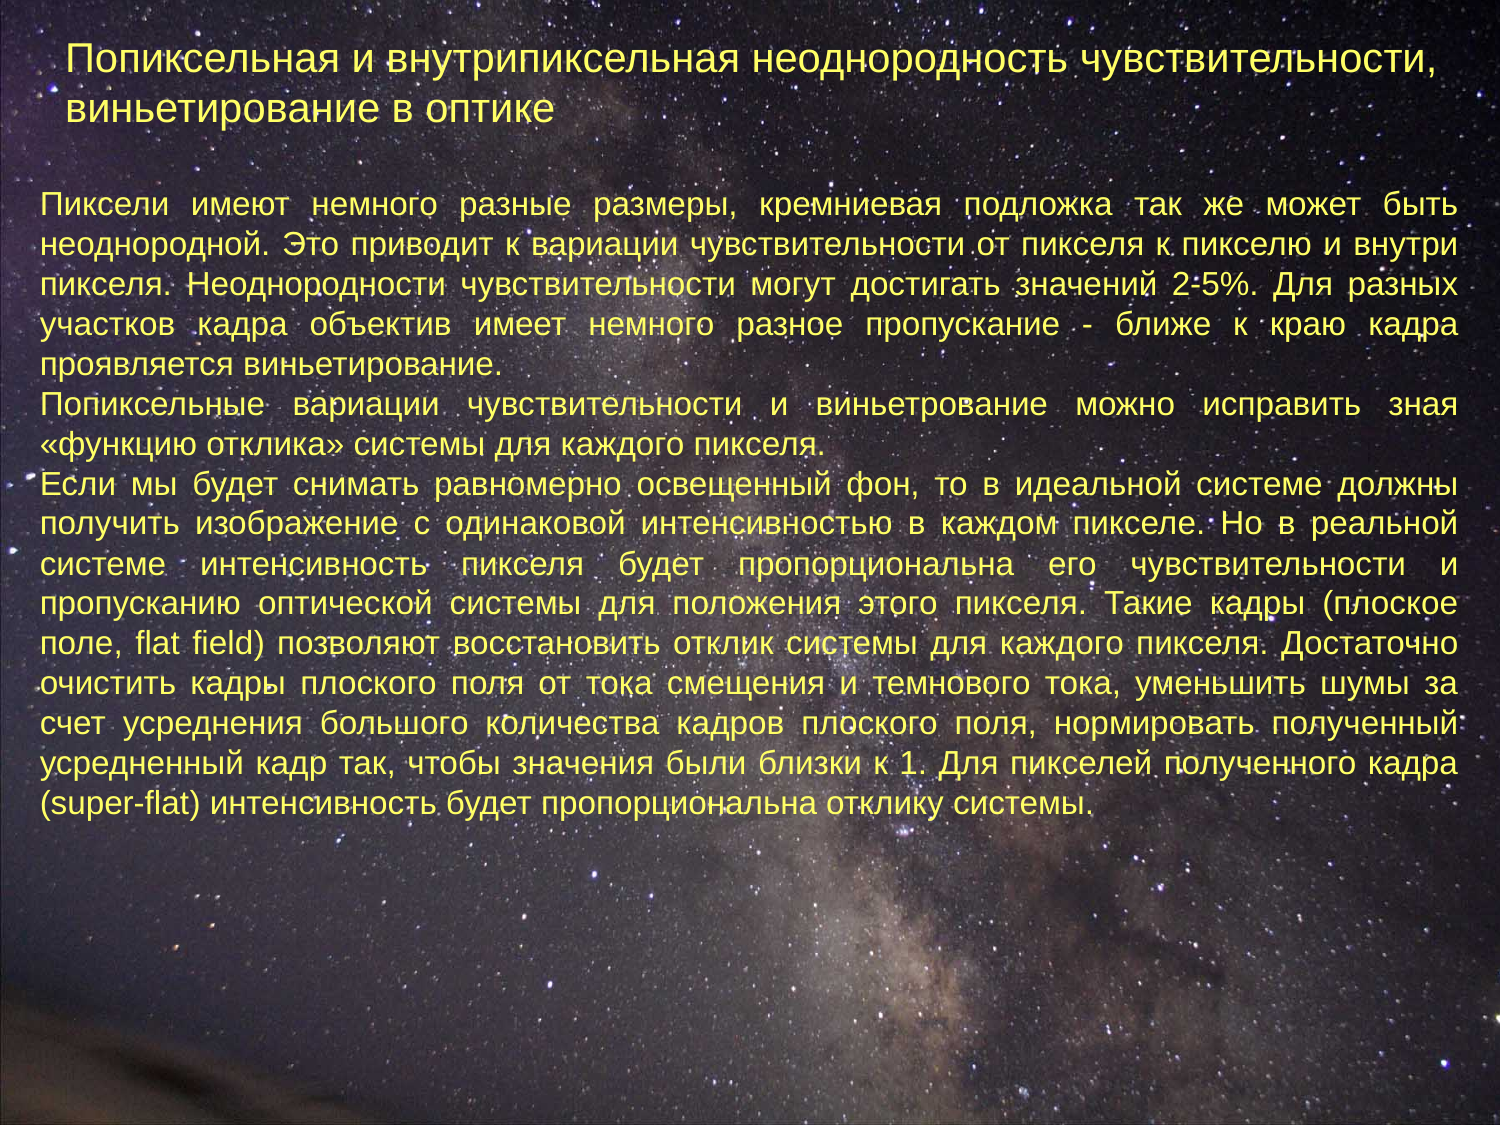

Попиксельная и внутрипиксельная неоднородность чувствительности, виньетирование в оптике
Пиксели имеют немного разные размеры, кремниевая подложка так же может быть неоднородной. Это приводит к вариации чувствительности от пикселя к пикселю и внутри пикселя. Неоднородности чувствительности могут достигать значений 2-5%. Для разных участков кадра объектив имеет немного разное пропускание - ближе к краю кадра проявляется виньетирование.
Попиксельные вариации чувствительности и виньетрование можно исправить зная «функцию отклика» системы для каждого пикселя.
Если мы будет снимать равномерно освещенный фон, то в идеальной системе должны получить изображение с одинаковой интенсивностью в каждом пикселе. Но в реальной системе интенсивность пикселя будет пропорциональна его чувствительности и пропусканию оптической системы для положения этого пикселя. Такие кадры (плоское поле, flat field) позволяют восстановить отклик системы для каждого пикселя. Достаточно очистить кадры плоского поля от тока смещения и темнового тока, уменьшить шумы за счет усреднения большого количества кадров плоского поля, нормировать полученный усредненный кадр так, чтобы значения были близки к 1. Для пикселей полученного кадра (super-flat) интенсивность будет пропорциональна отклику системы.